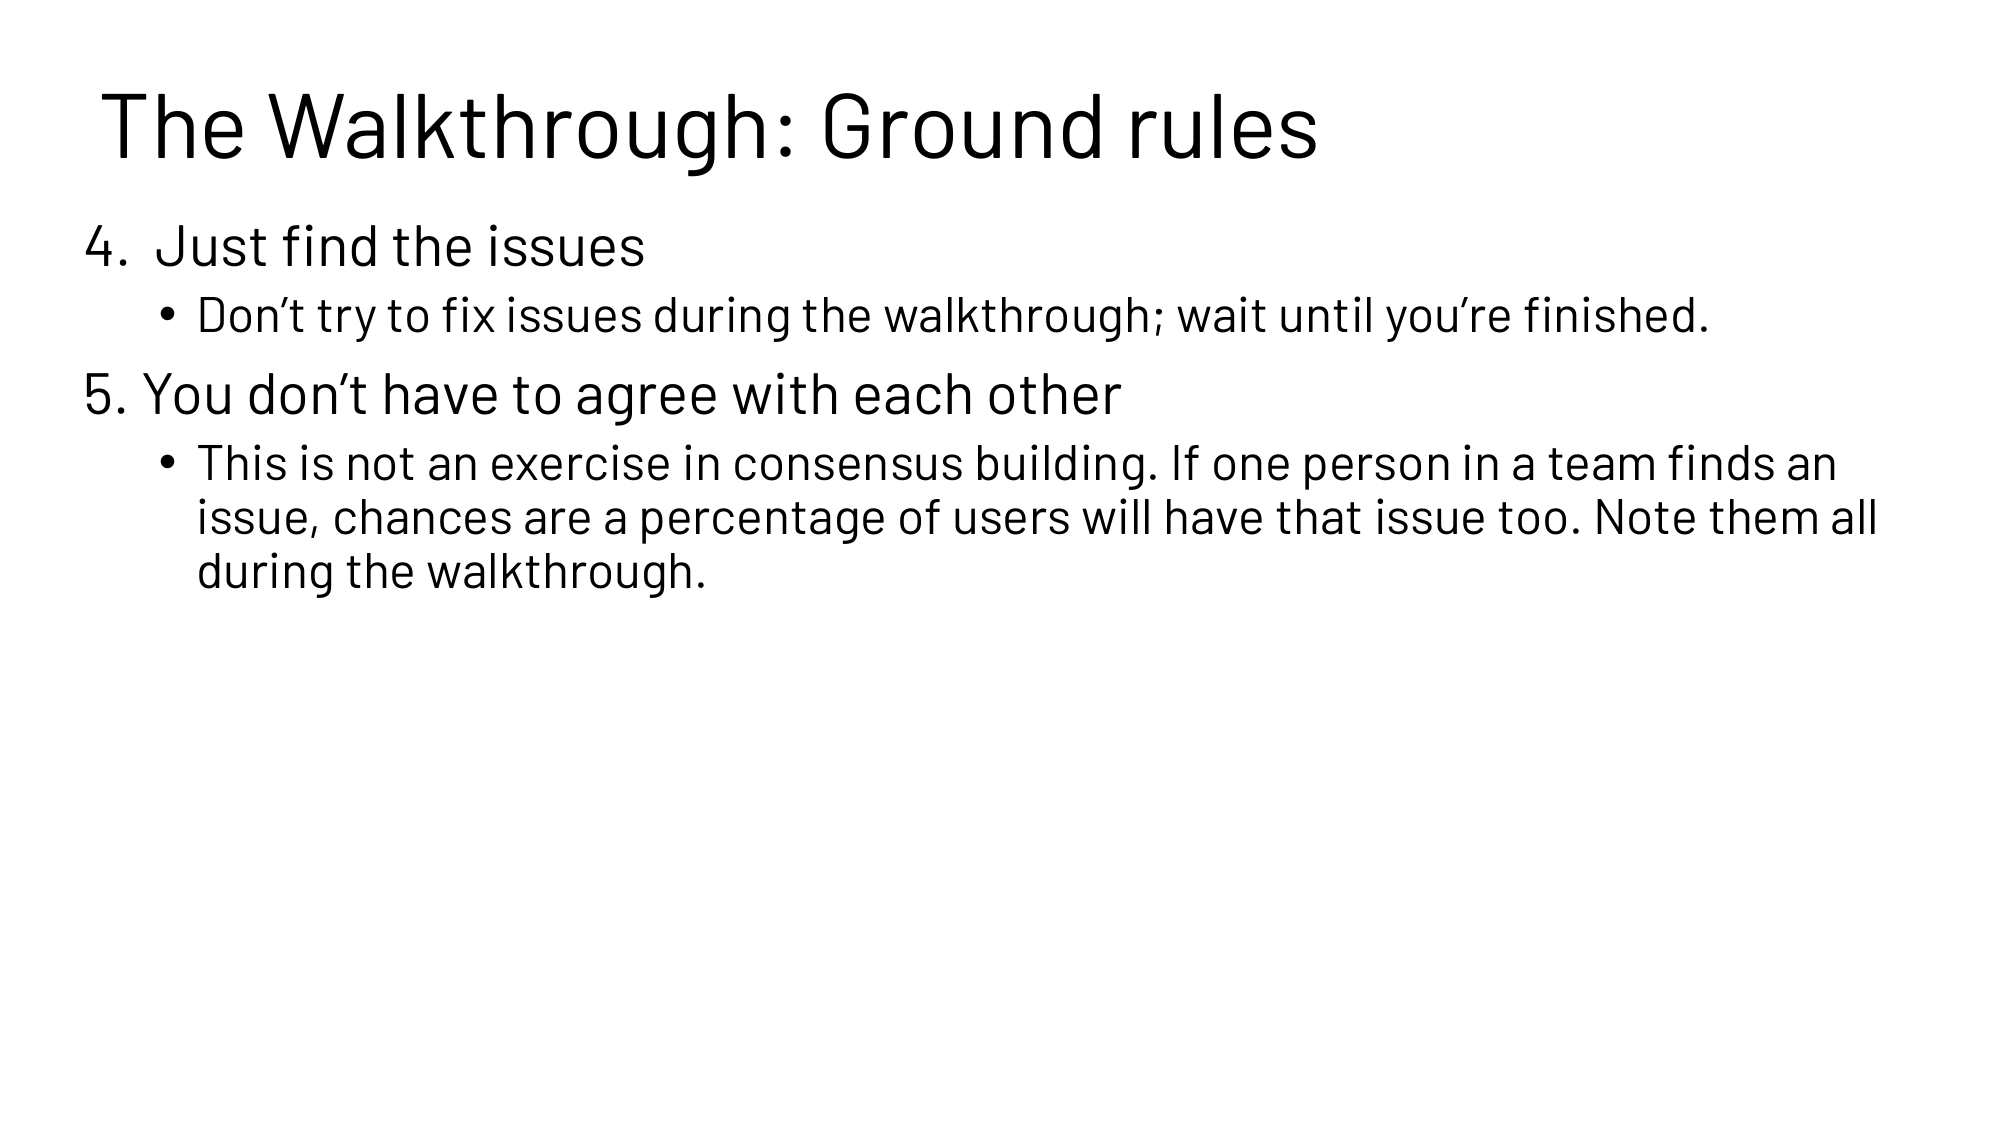

# The Walkthrough: Ground rules
4.  Just find the issues
Don’t try to fix issues during the walkthrough; wait until you’re finished.
5. You don’t have to agree with each other
This is not an exercise in consensus building. If one person in a team finds an issue, chances are a percentage of users will have that issue too. Note them all during the walkthrough.